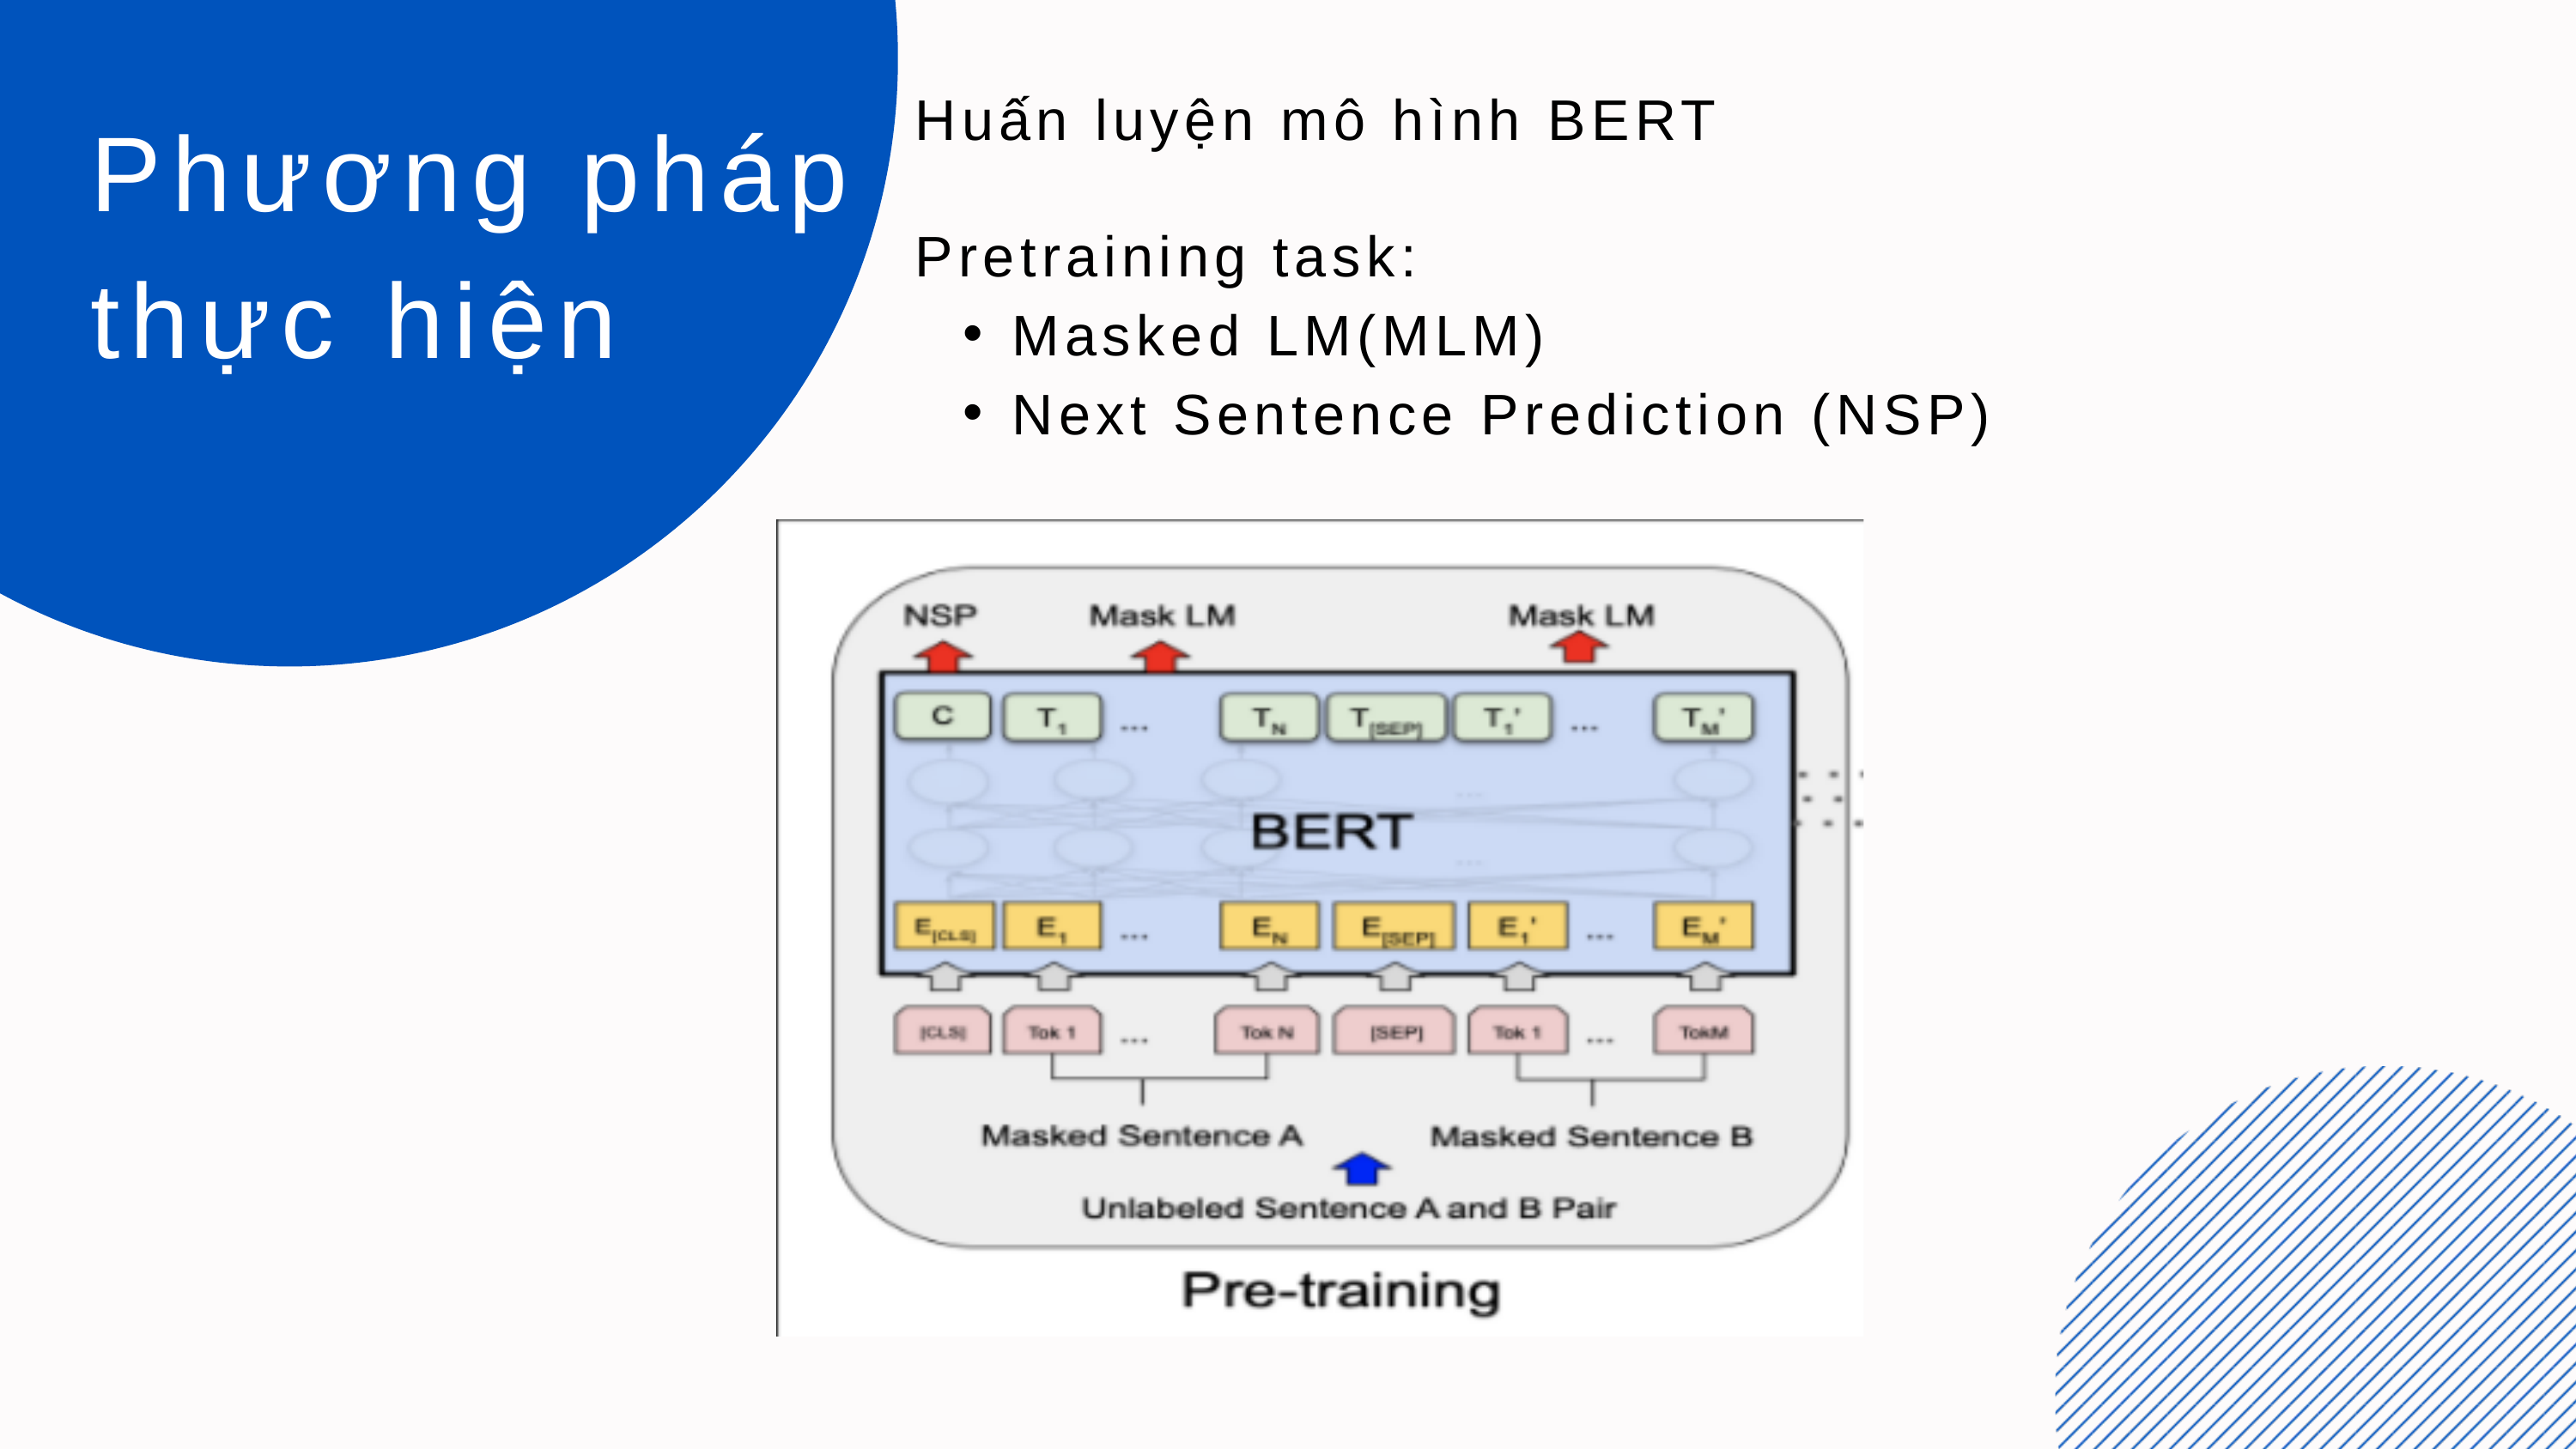

Huấn luyện mô hình BERT
Phương pháp thực hiện
Pretraining task:
Masked LM(MLM)
Next Sentence Prediction (NSP)